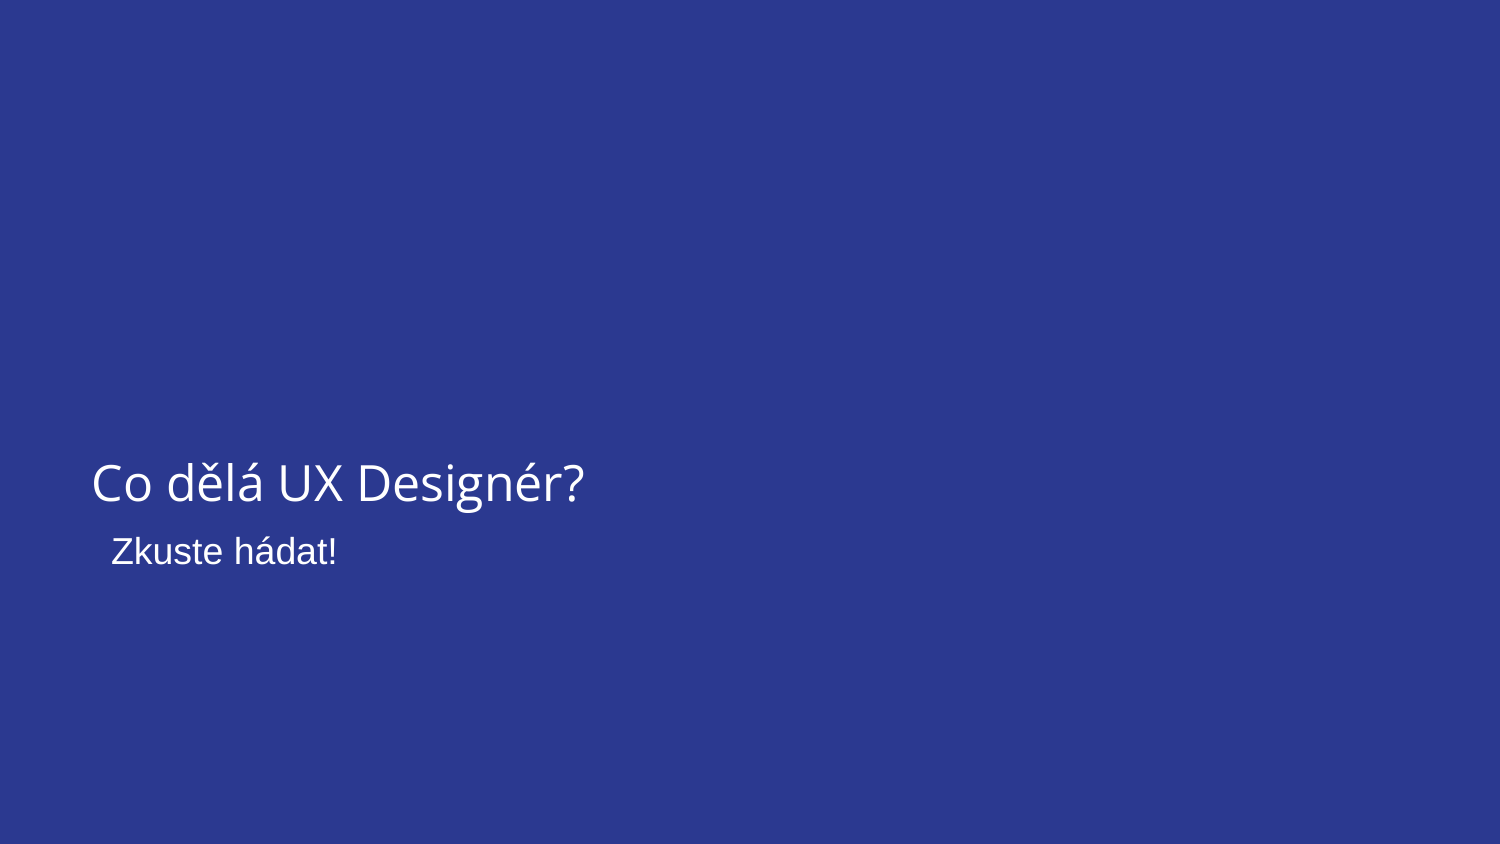

# Co dělá UX Designér?
Zkuste hádat!